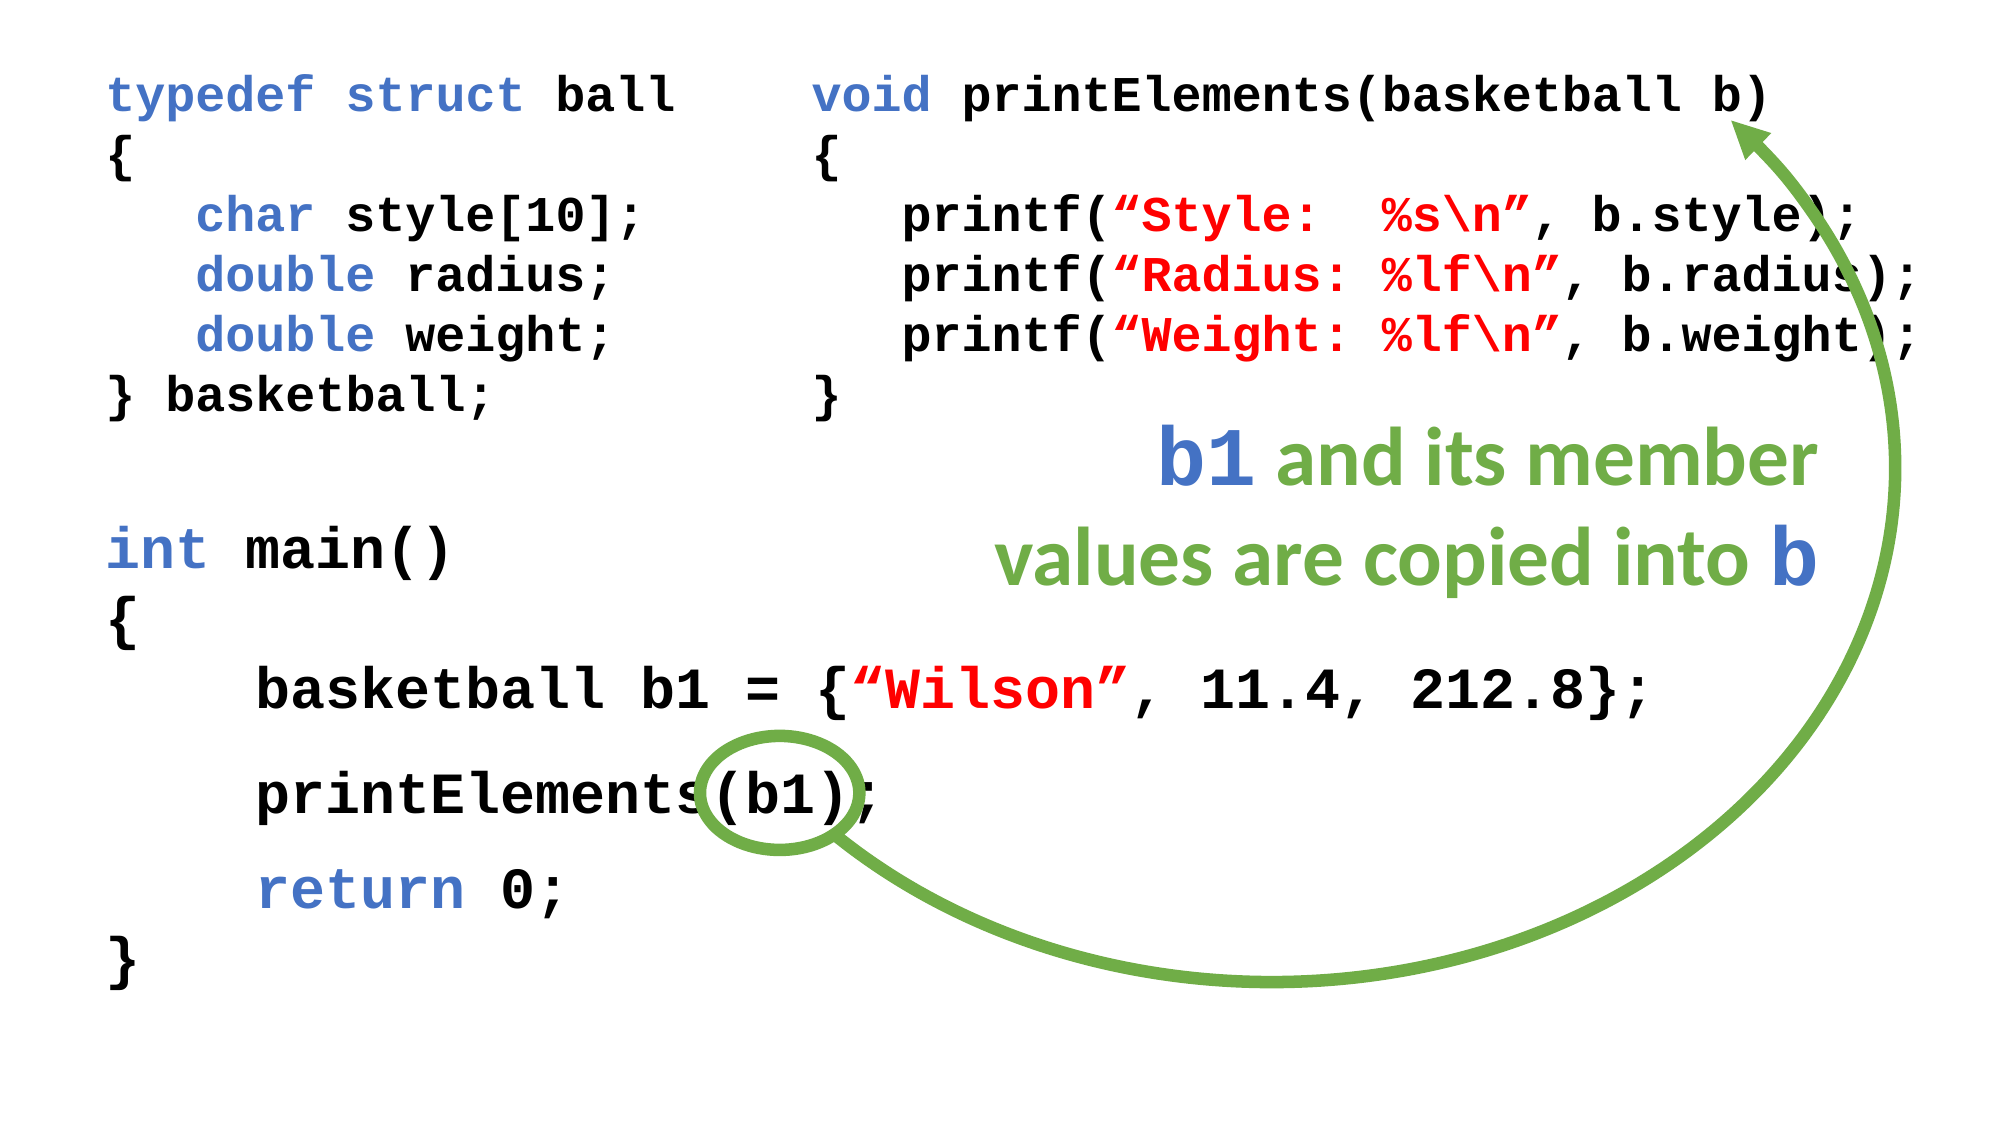

typedef struct ball
{
   char style[10];
   double radius;
   double weight;
} basketball;
void printElements(basketball b)
{
   printf(“Style:  %s\n”, b.style);
   printf(“Radius: %lf\n”, b.radius);
   printf(“Weight: %lf\n”, b.weight);
}
b1 and its member values are copied into b
int main()
{
	basketball b1 = {“Wilson”, 11.4, 212.8};

	printElements(b1);

	return 0;
}